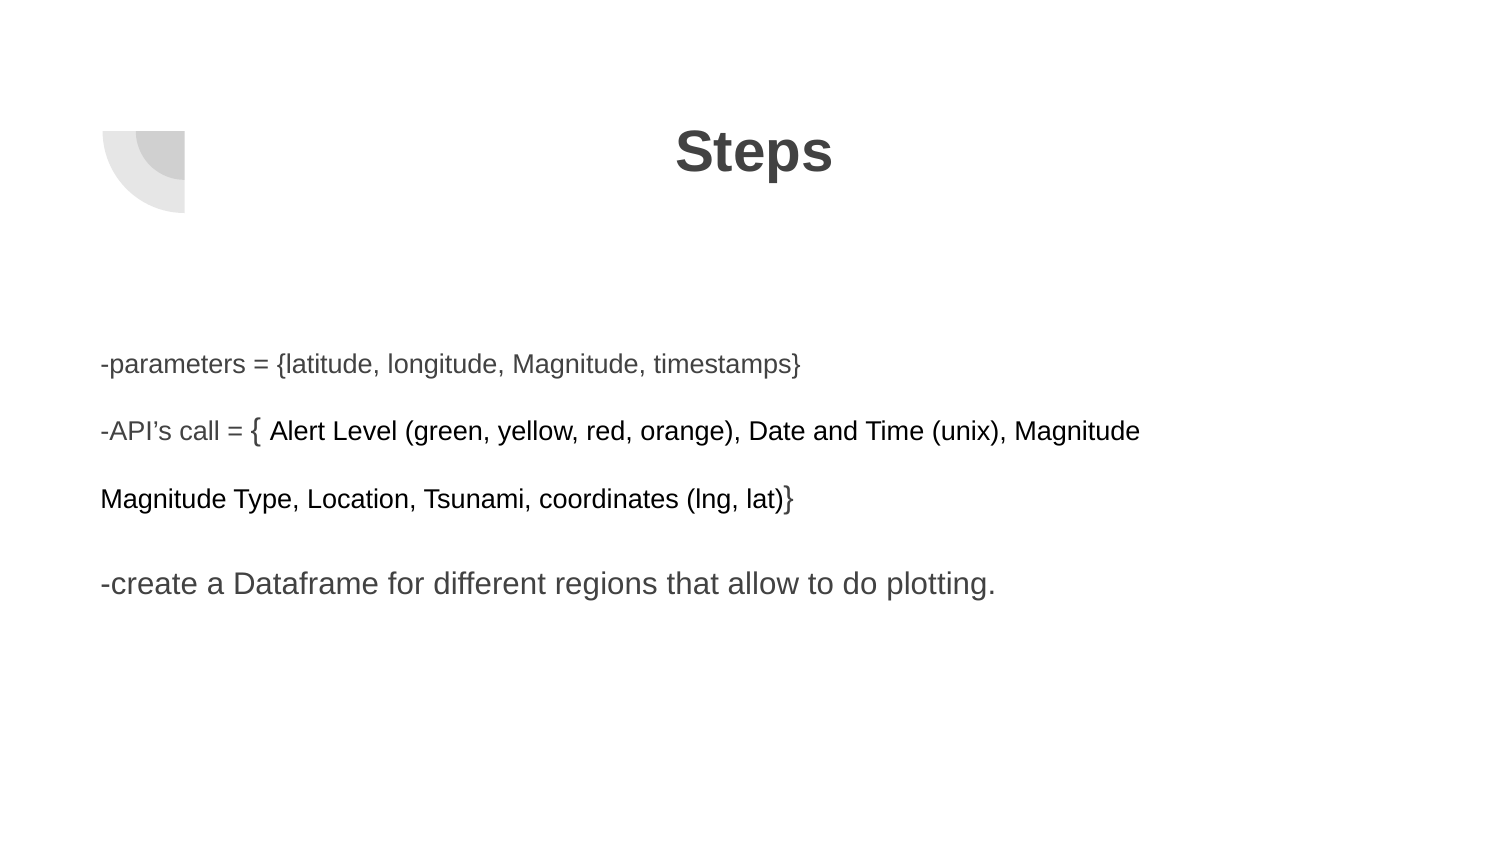

# Steps
-parameters = {latitude, longitude, Magnitude, timestamps}
-API’s call = { Alert Level (green, yellow, red, orange), Date and Time (unix), Magnitude
Magnitude Type, Location, Tsunami, coordinates (lng, lat)}

-create a Dataframe for different regions that allow to do plotting.